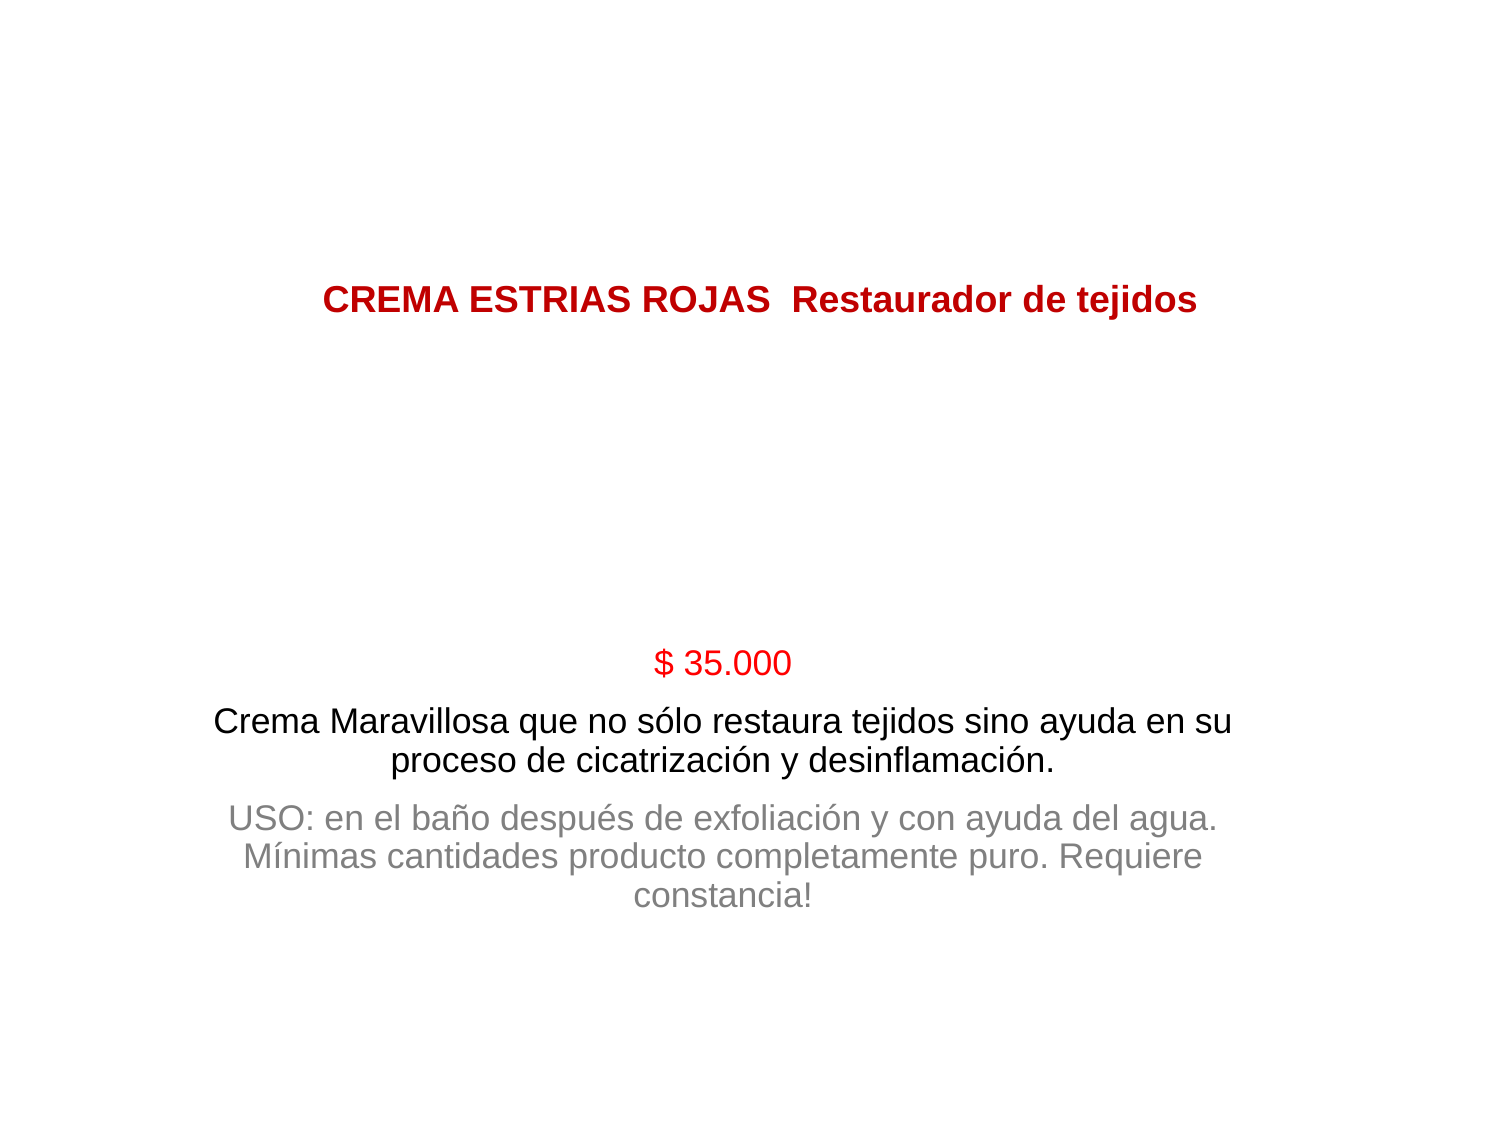

CREMA ESTRIAS ROJAS  Restaurador de tejidos
$ 35.000
Crema Maravillosa que no sólo restaura tejidos sino ayuda en su proceso de cicatrización y desinflamación.
USO: en el baño después de exfoliación y con ayuda del agua. Mínimas cantidades producto completamente puro. Requiere constancia!